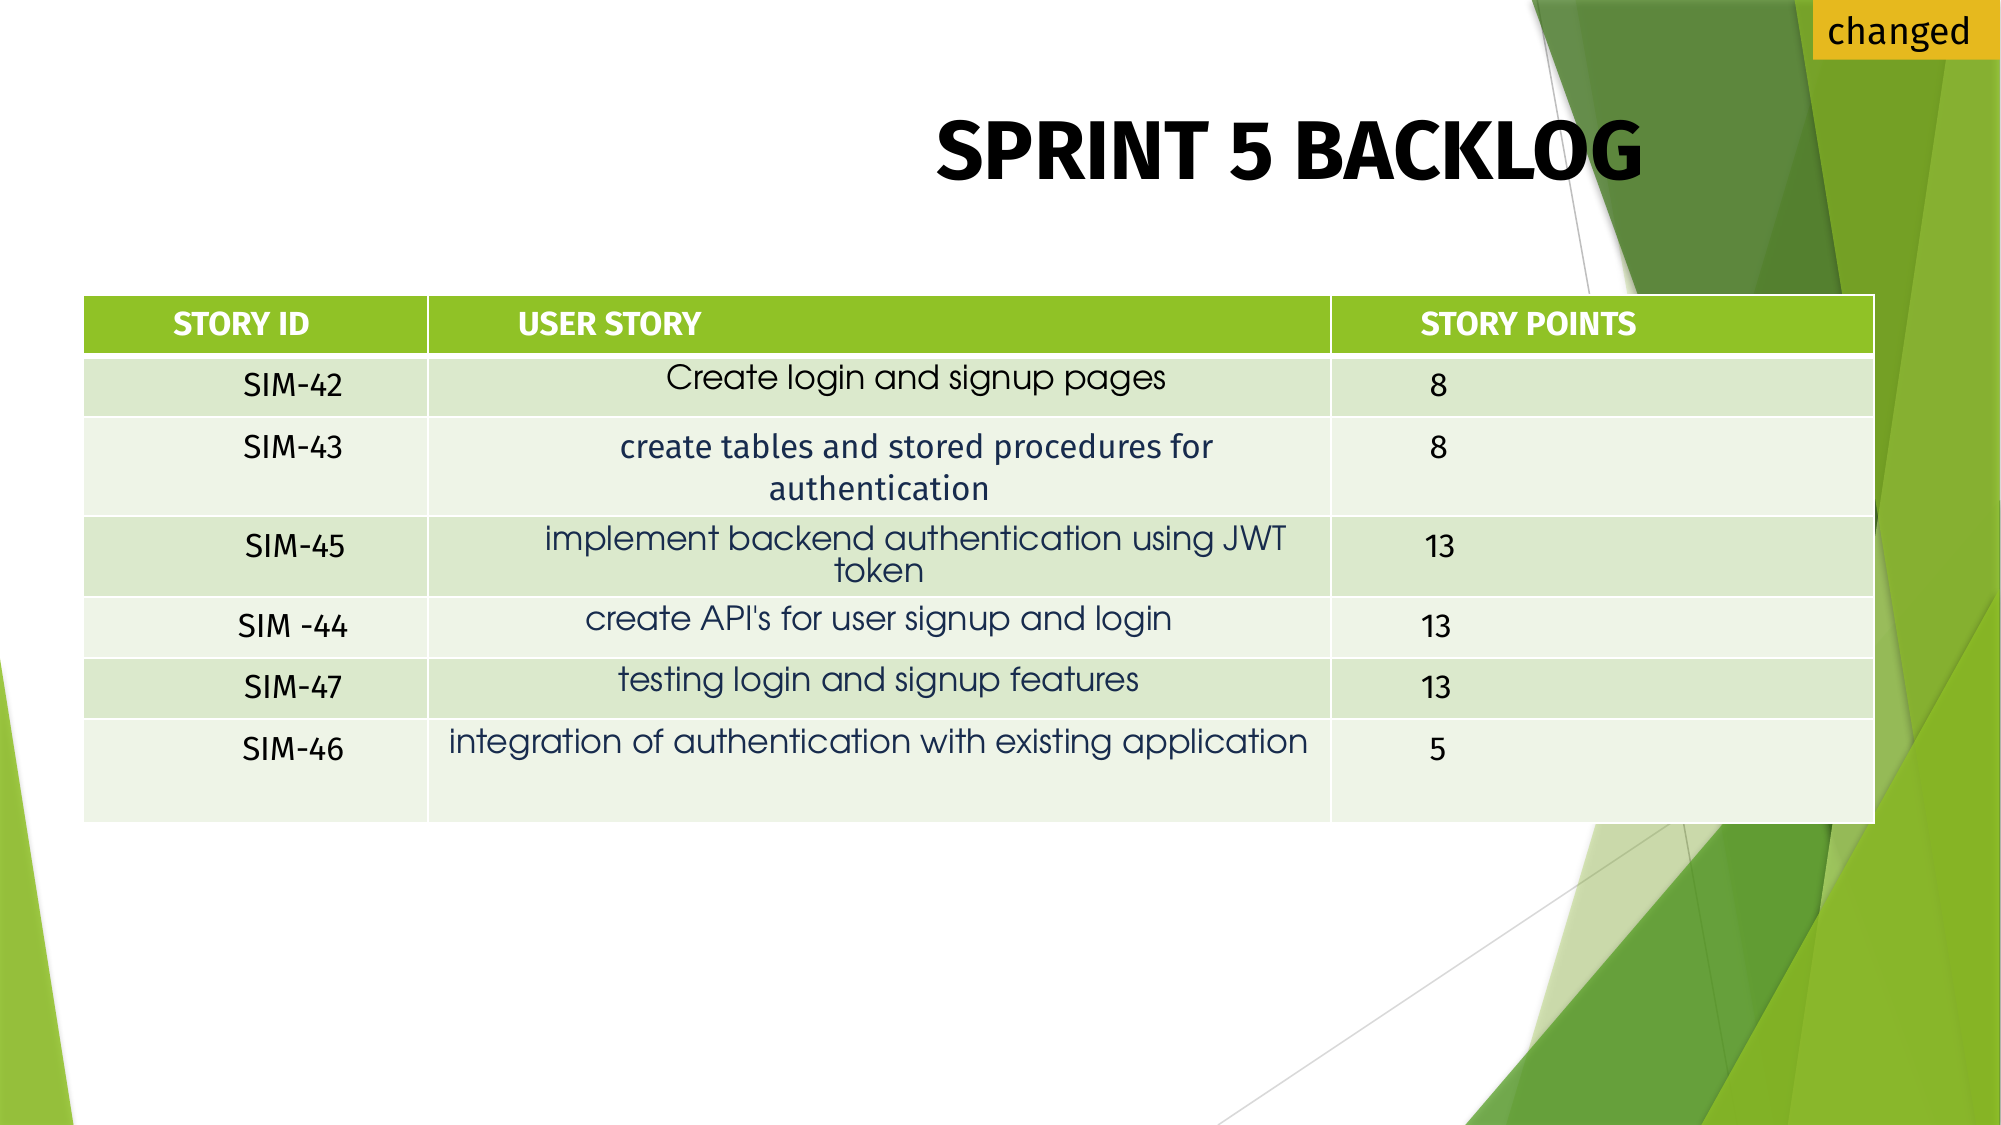

changed
Sprint 5 backlog
| STORY ID | USER STORY | STORY POINTS |
| --- | --- | --- |
| SIM-42 | Create login and signup pages | 8 |
| SIM-43 | create tables and stored procedures for authentication | 8 |
| SIM-45 | implement backend authentication using JWT token | 13 |
| SIM -44 | create API's for user signup and login | 13 |
| SIM-47 | testing login and signup features | 13 |
| SIM-46 | integration of authentication with existing application | 5 |